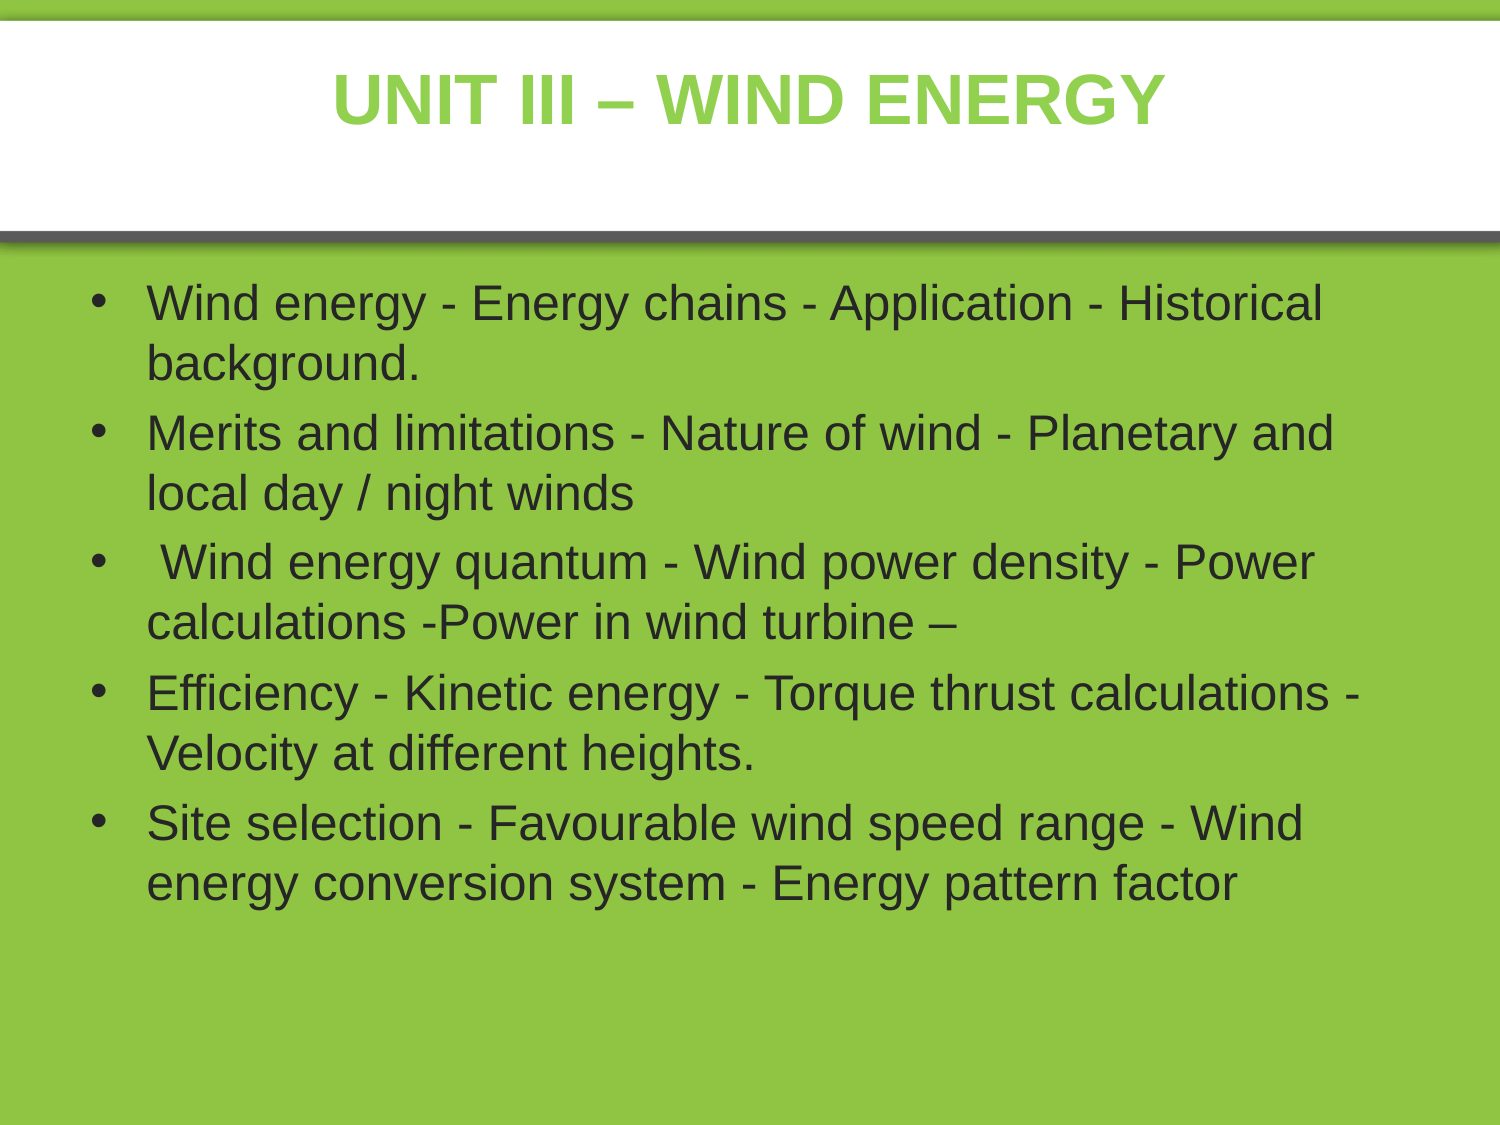

# UNIT III – WIND ENERGY
Wind energy - Energy chains - Application - Historical background.
Merits and limitations - Nature of wind - Planetary and local day / night winds
 Wind energy quantum - Wind power density - Power calculations -Power in wind turbine –
Efficiency - Kinetic energy - Torque thrust calculations - Velocity at different heights.
Site selection - Favourable wind speed range - Wind energy conversion system - Energy pattern factor